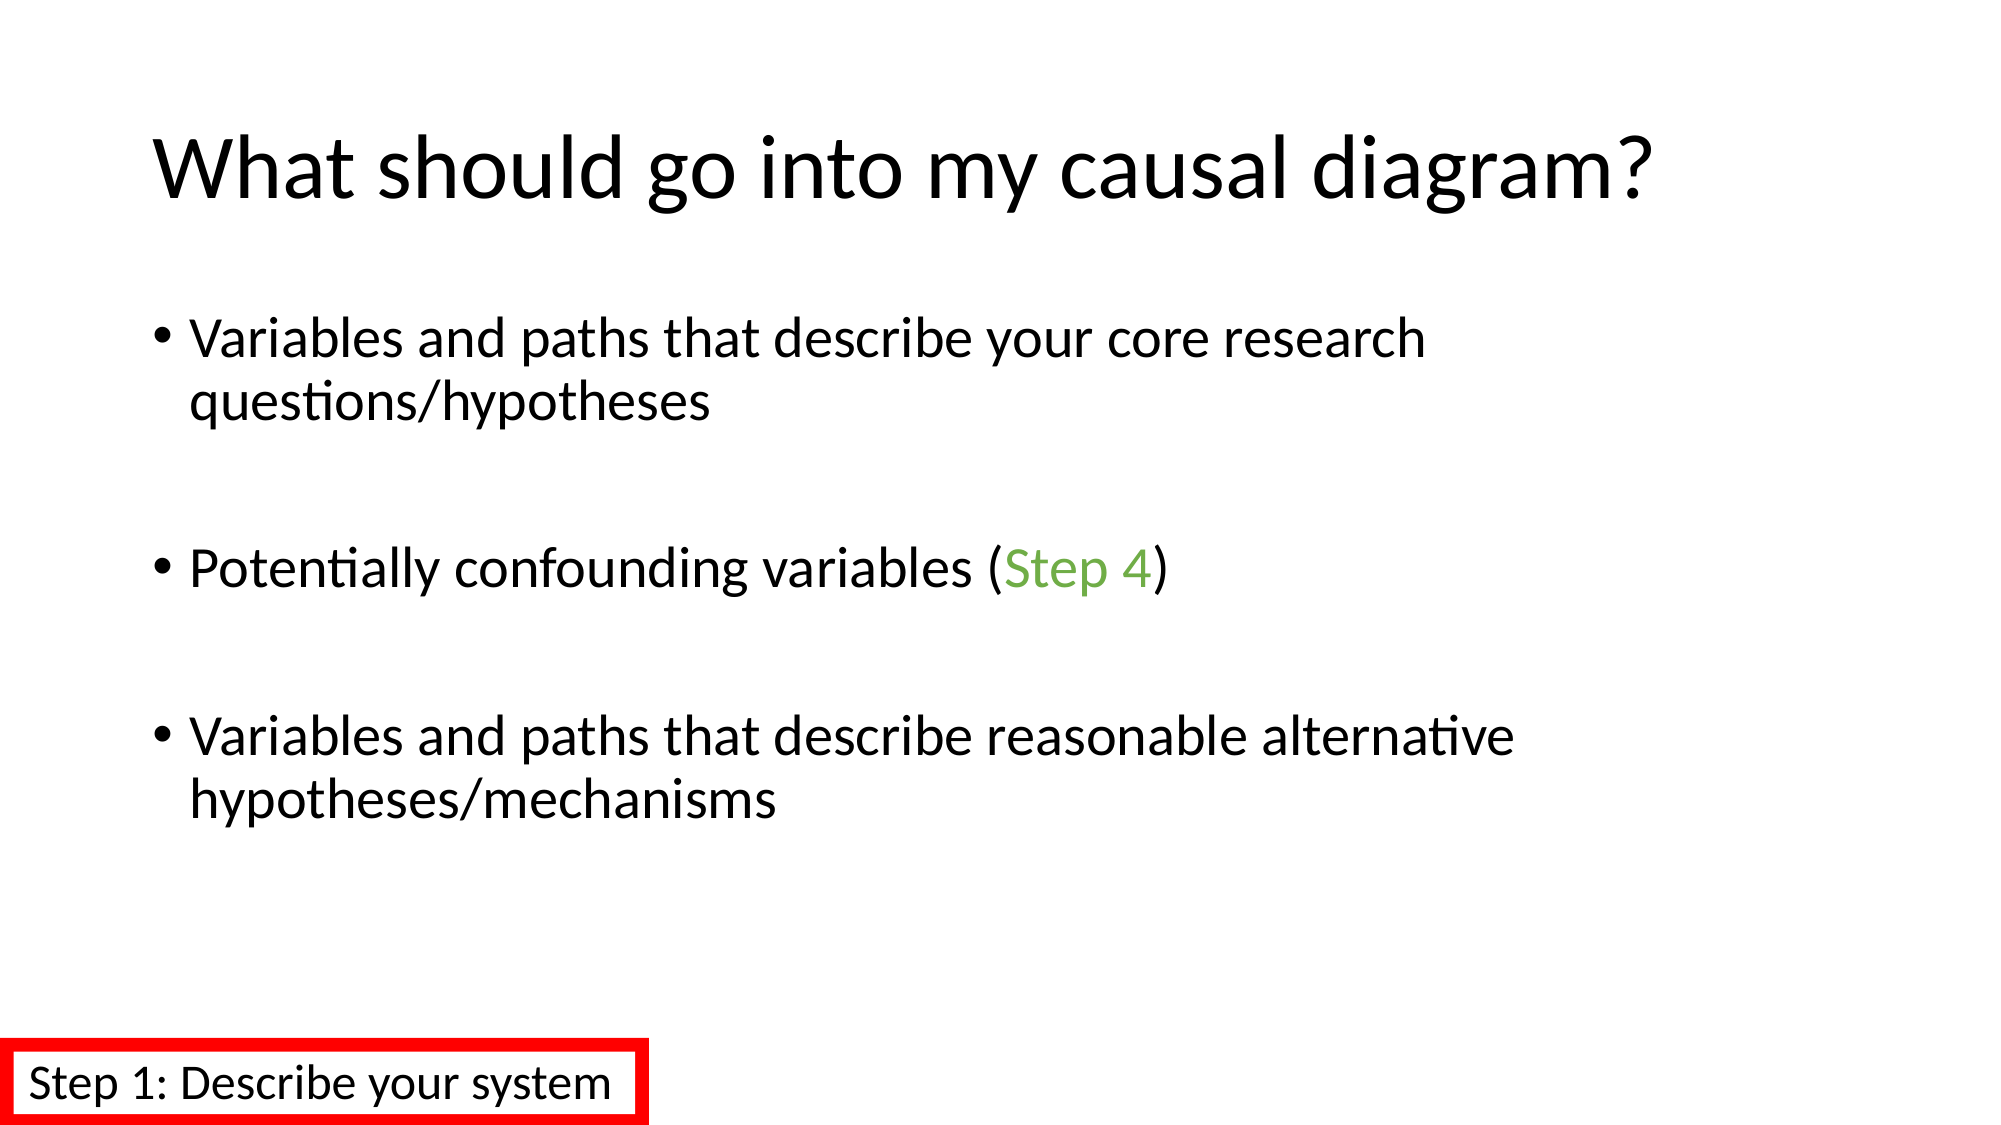

# What should go into my causal diagram?
Variables and paths that describe your core research questions/hypotheses

Potentially confounding variables (Step 4)

Variables and paths that describe reasonable alternative hypotheses/mechanisms

Step 1: Describe your system